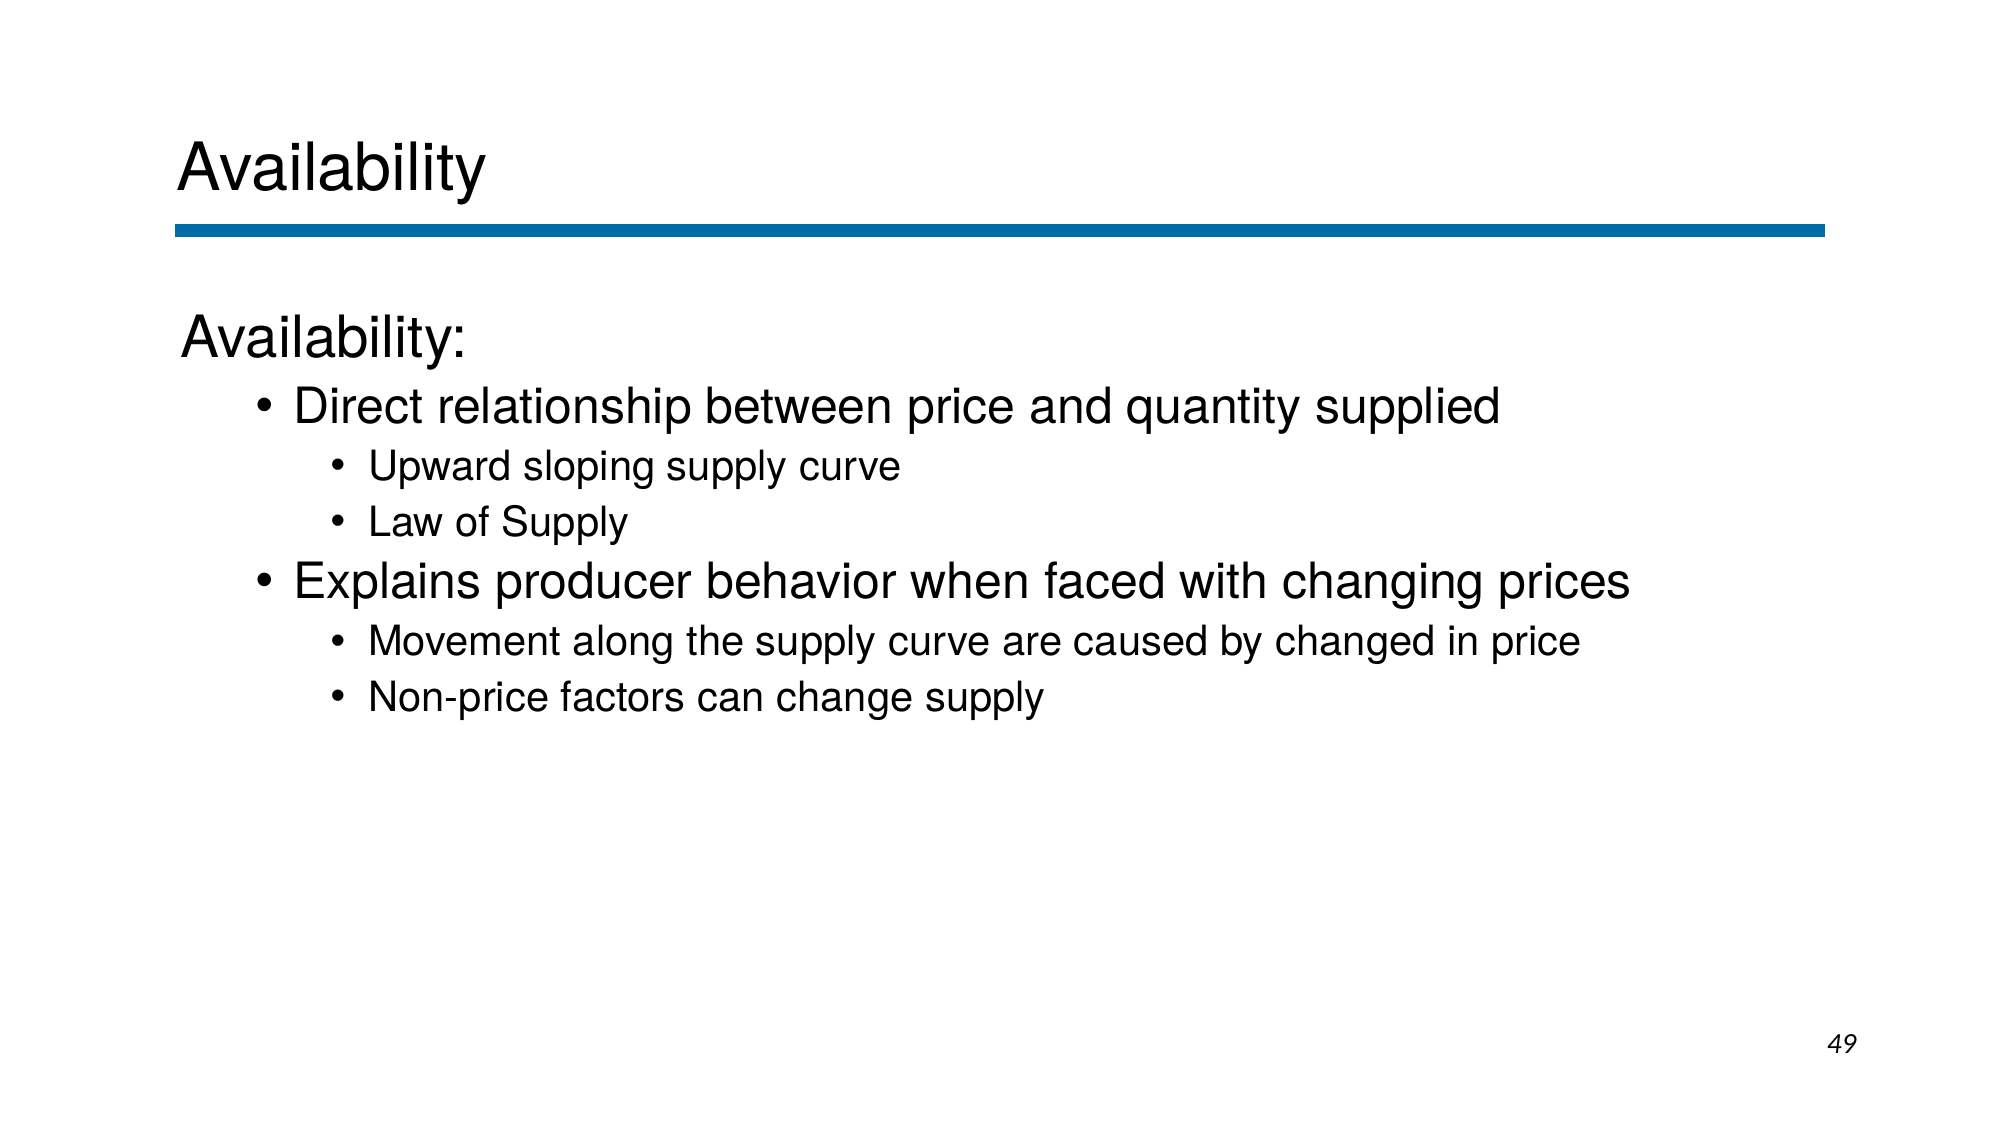

# Availability
Availability:
Direct relationship between price and quantity supplied
Upward sloping supply curve
Law of Supply
Explains producer behavior when faced with changing prices
Movement along the supply curve are caused by changed in price
Non-price factors can change supply